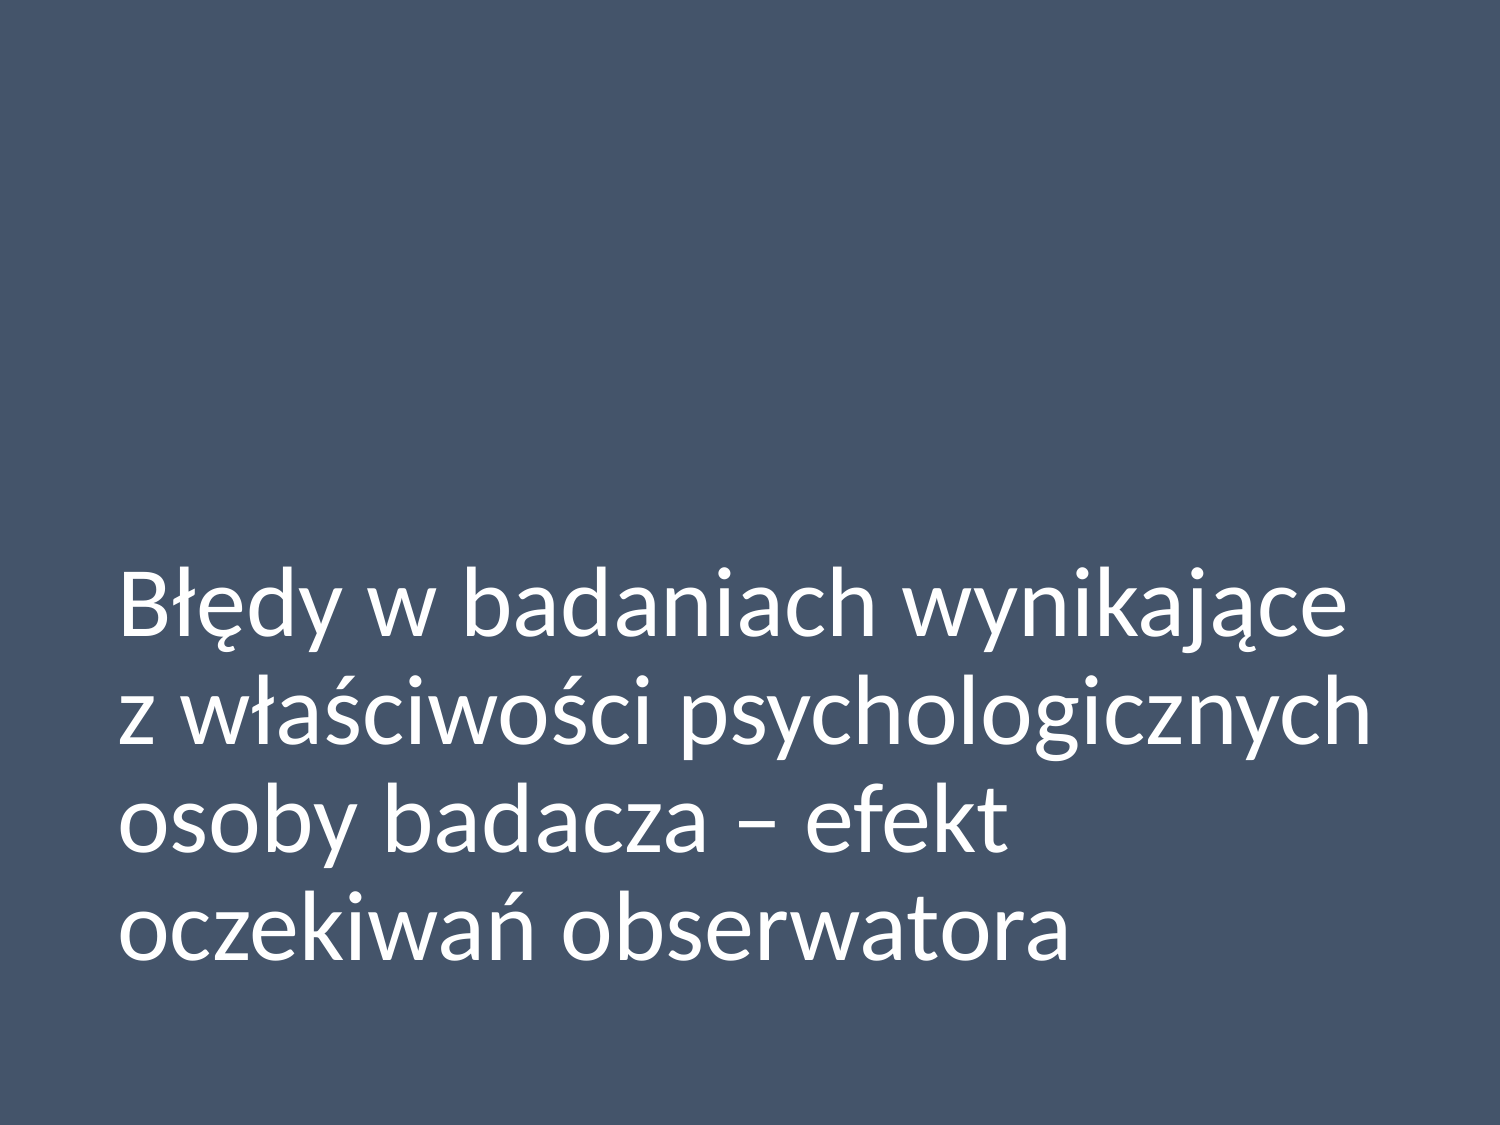

# Błędy w badaniach wynikające z właściwości psychologicznych osoby badacza – efekt oczekiwań obserwatora